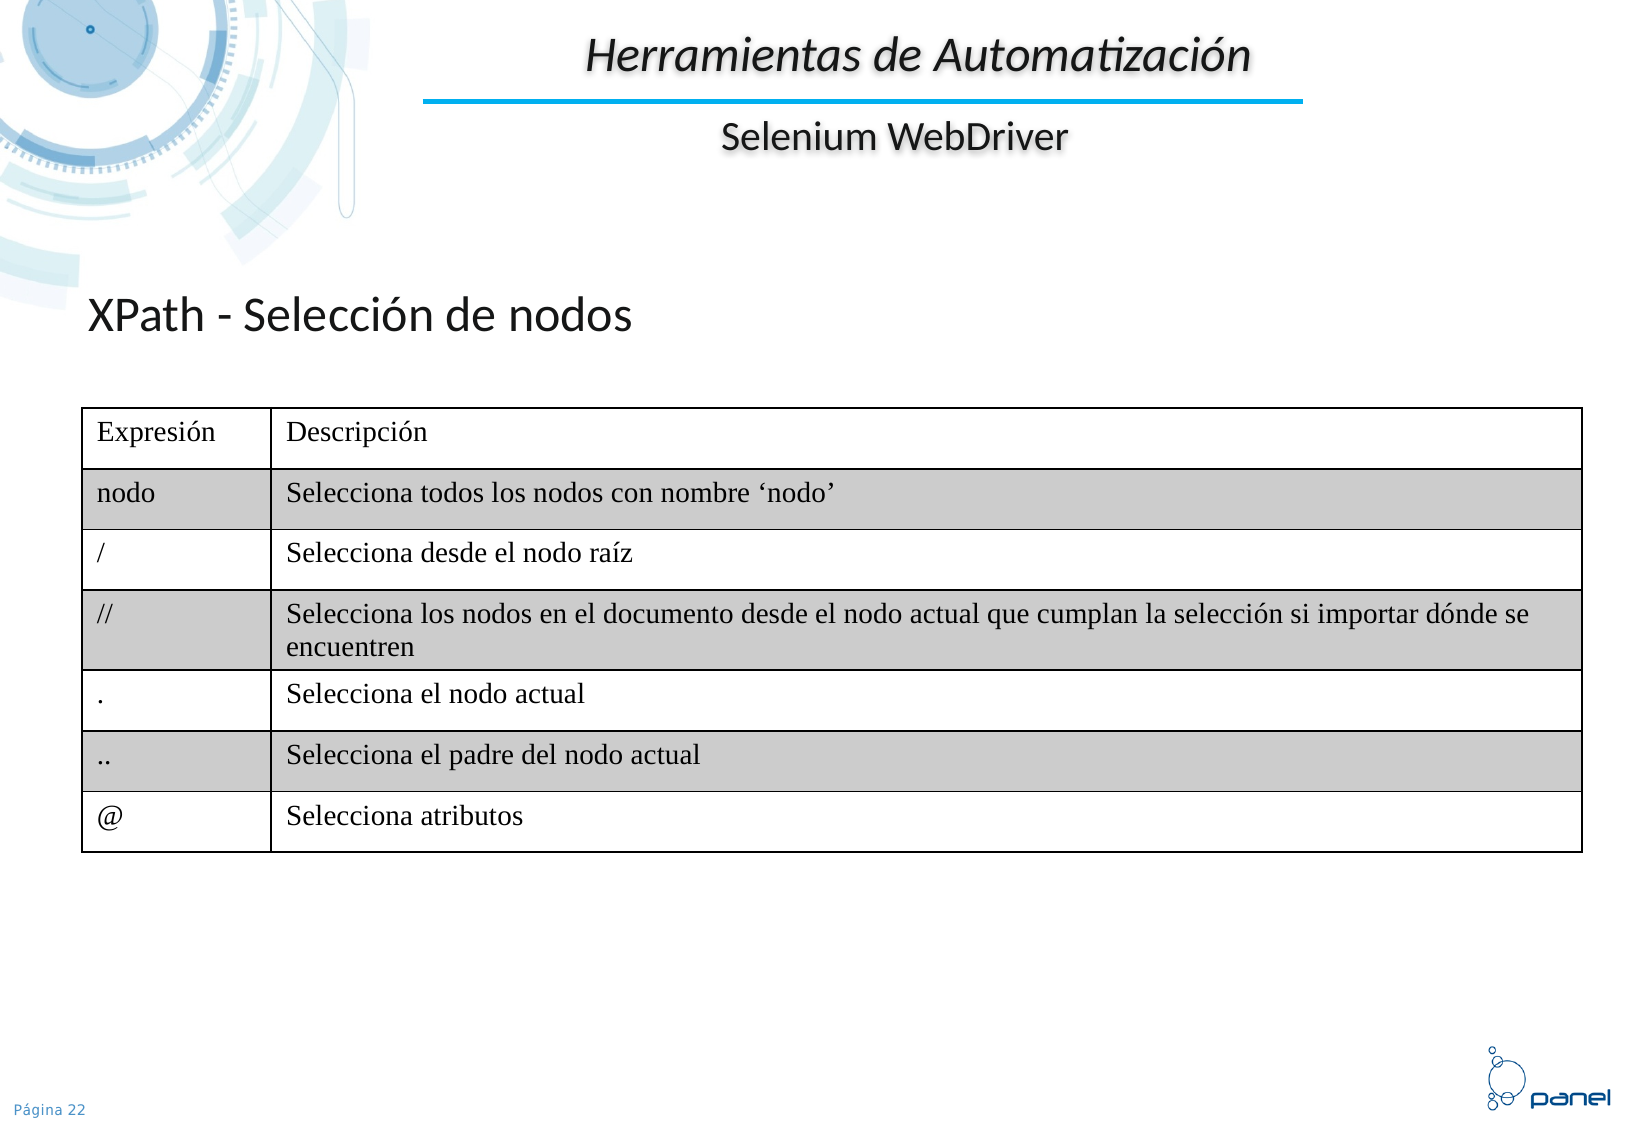

Herramientas de Automatización
Selenium WebDriver
XPath - Selección de nodos
| Expresión | Descripción |
| --- | --- |
| nodo | Selecciona todos los nodos con nombre ‘nodo’ |
| / | Selecciona desde el nodo raíz |
| // | Selecciona los nodos en el documento desde el nodo actual que cumplan la selección si importar dónde se encuentren |
| . | Selecciona el nodo actual |
| .. | Selecciona el padre del nodo actual |
| @ | Selecciona atributos |
Página 22